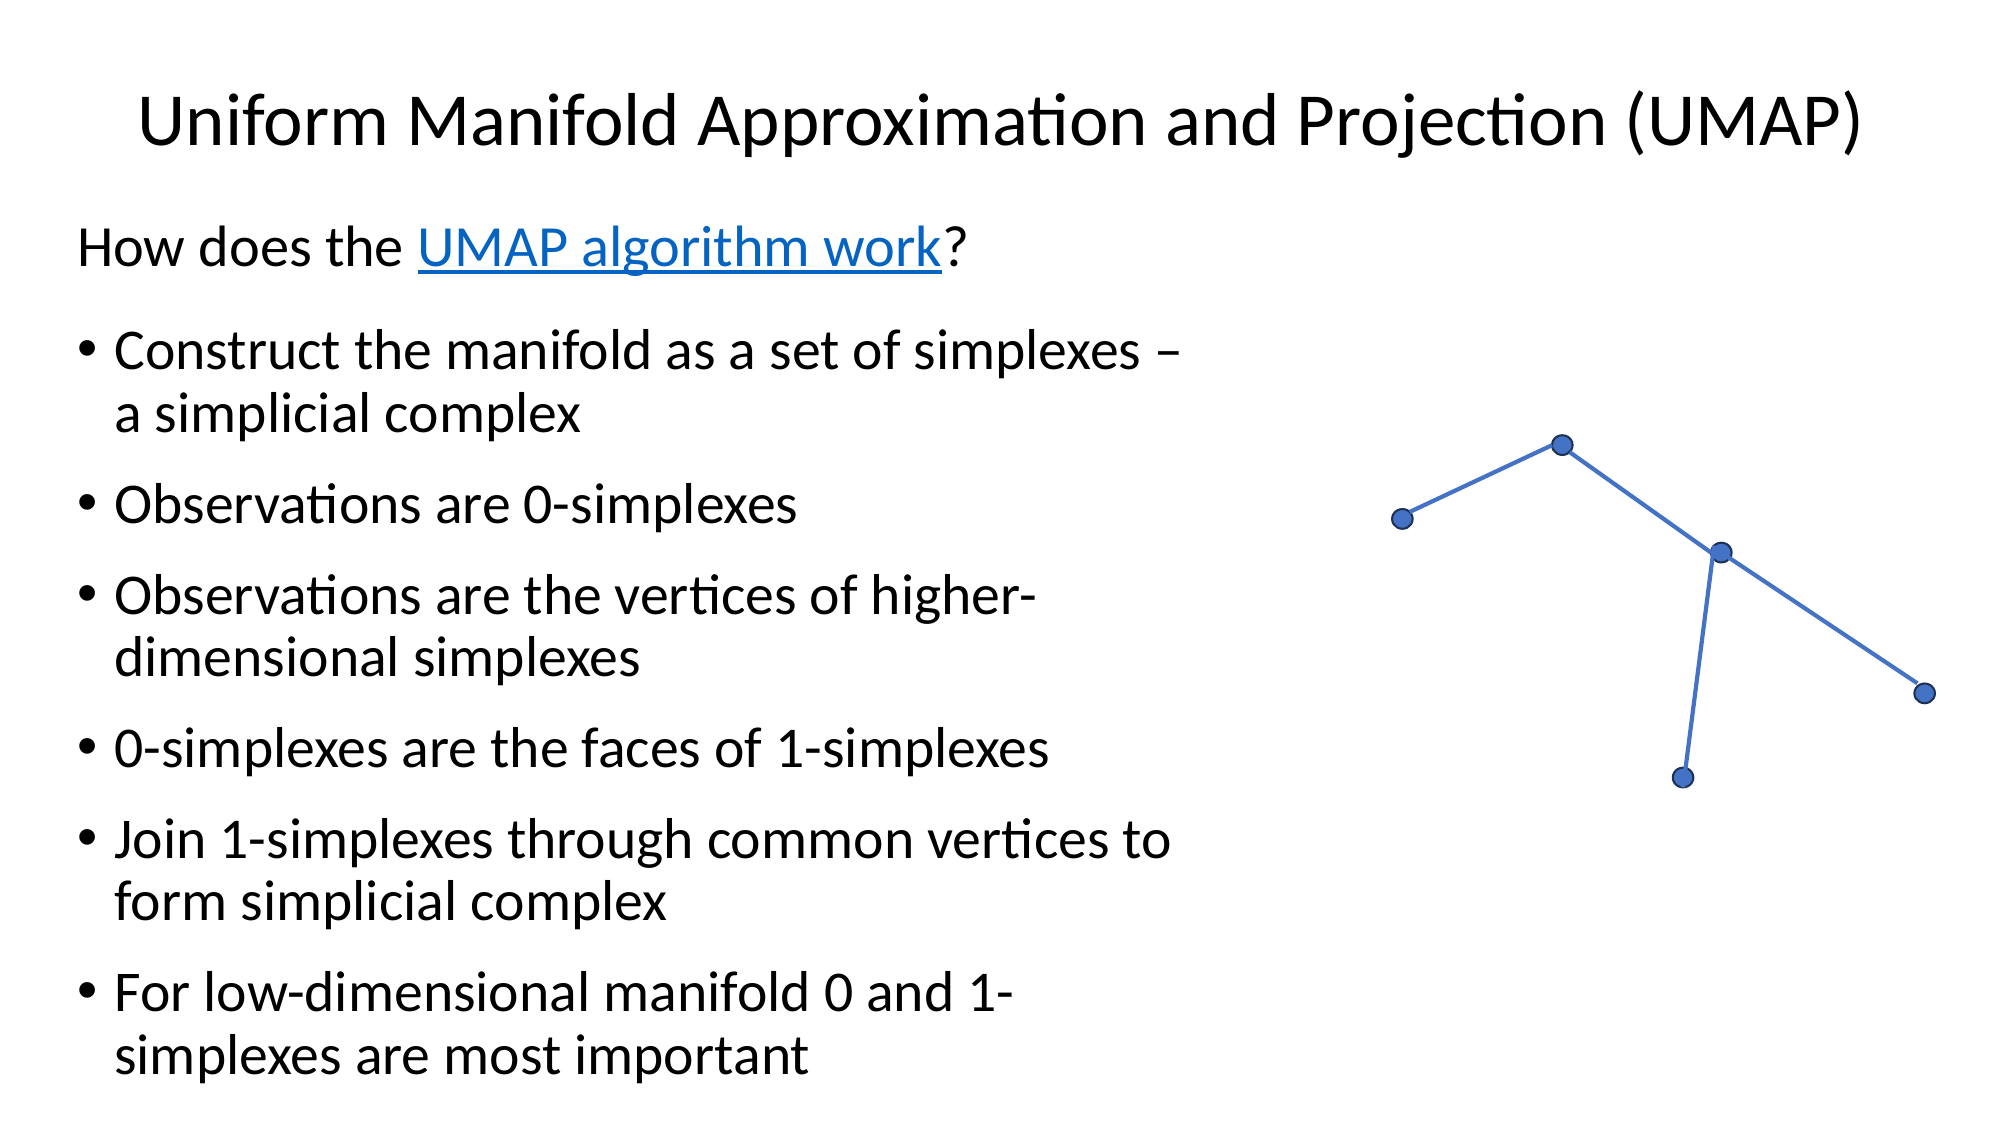

# Uniform Manifold Approximation and Projection (UMAP)
How does the UMAP algorithm work?

Construct the manifold as a set of simplexes – a simplicial complex
Observations are 0-simplexes
Observations are the vertices of higher-dimensional simplexes
0-simplexes are the faces of 1-simplexes
Join 1-simplexes through common vertices to form simplicial complex
For low-dimensional manifold 0 and 1-simplexes are most important